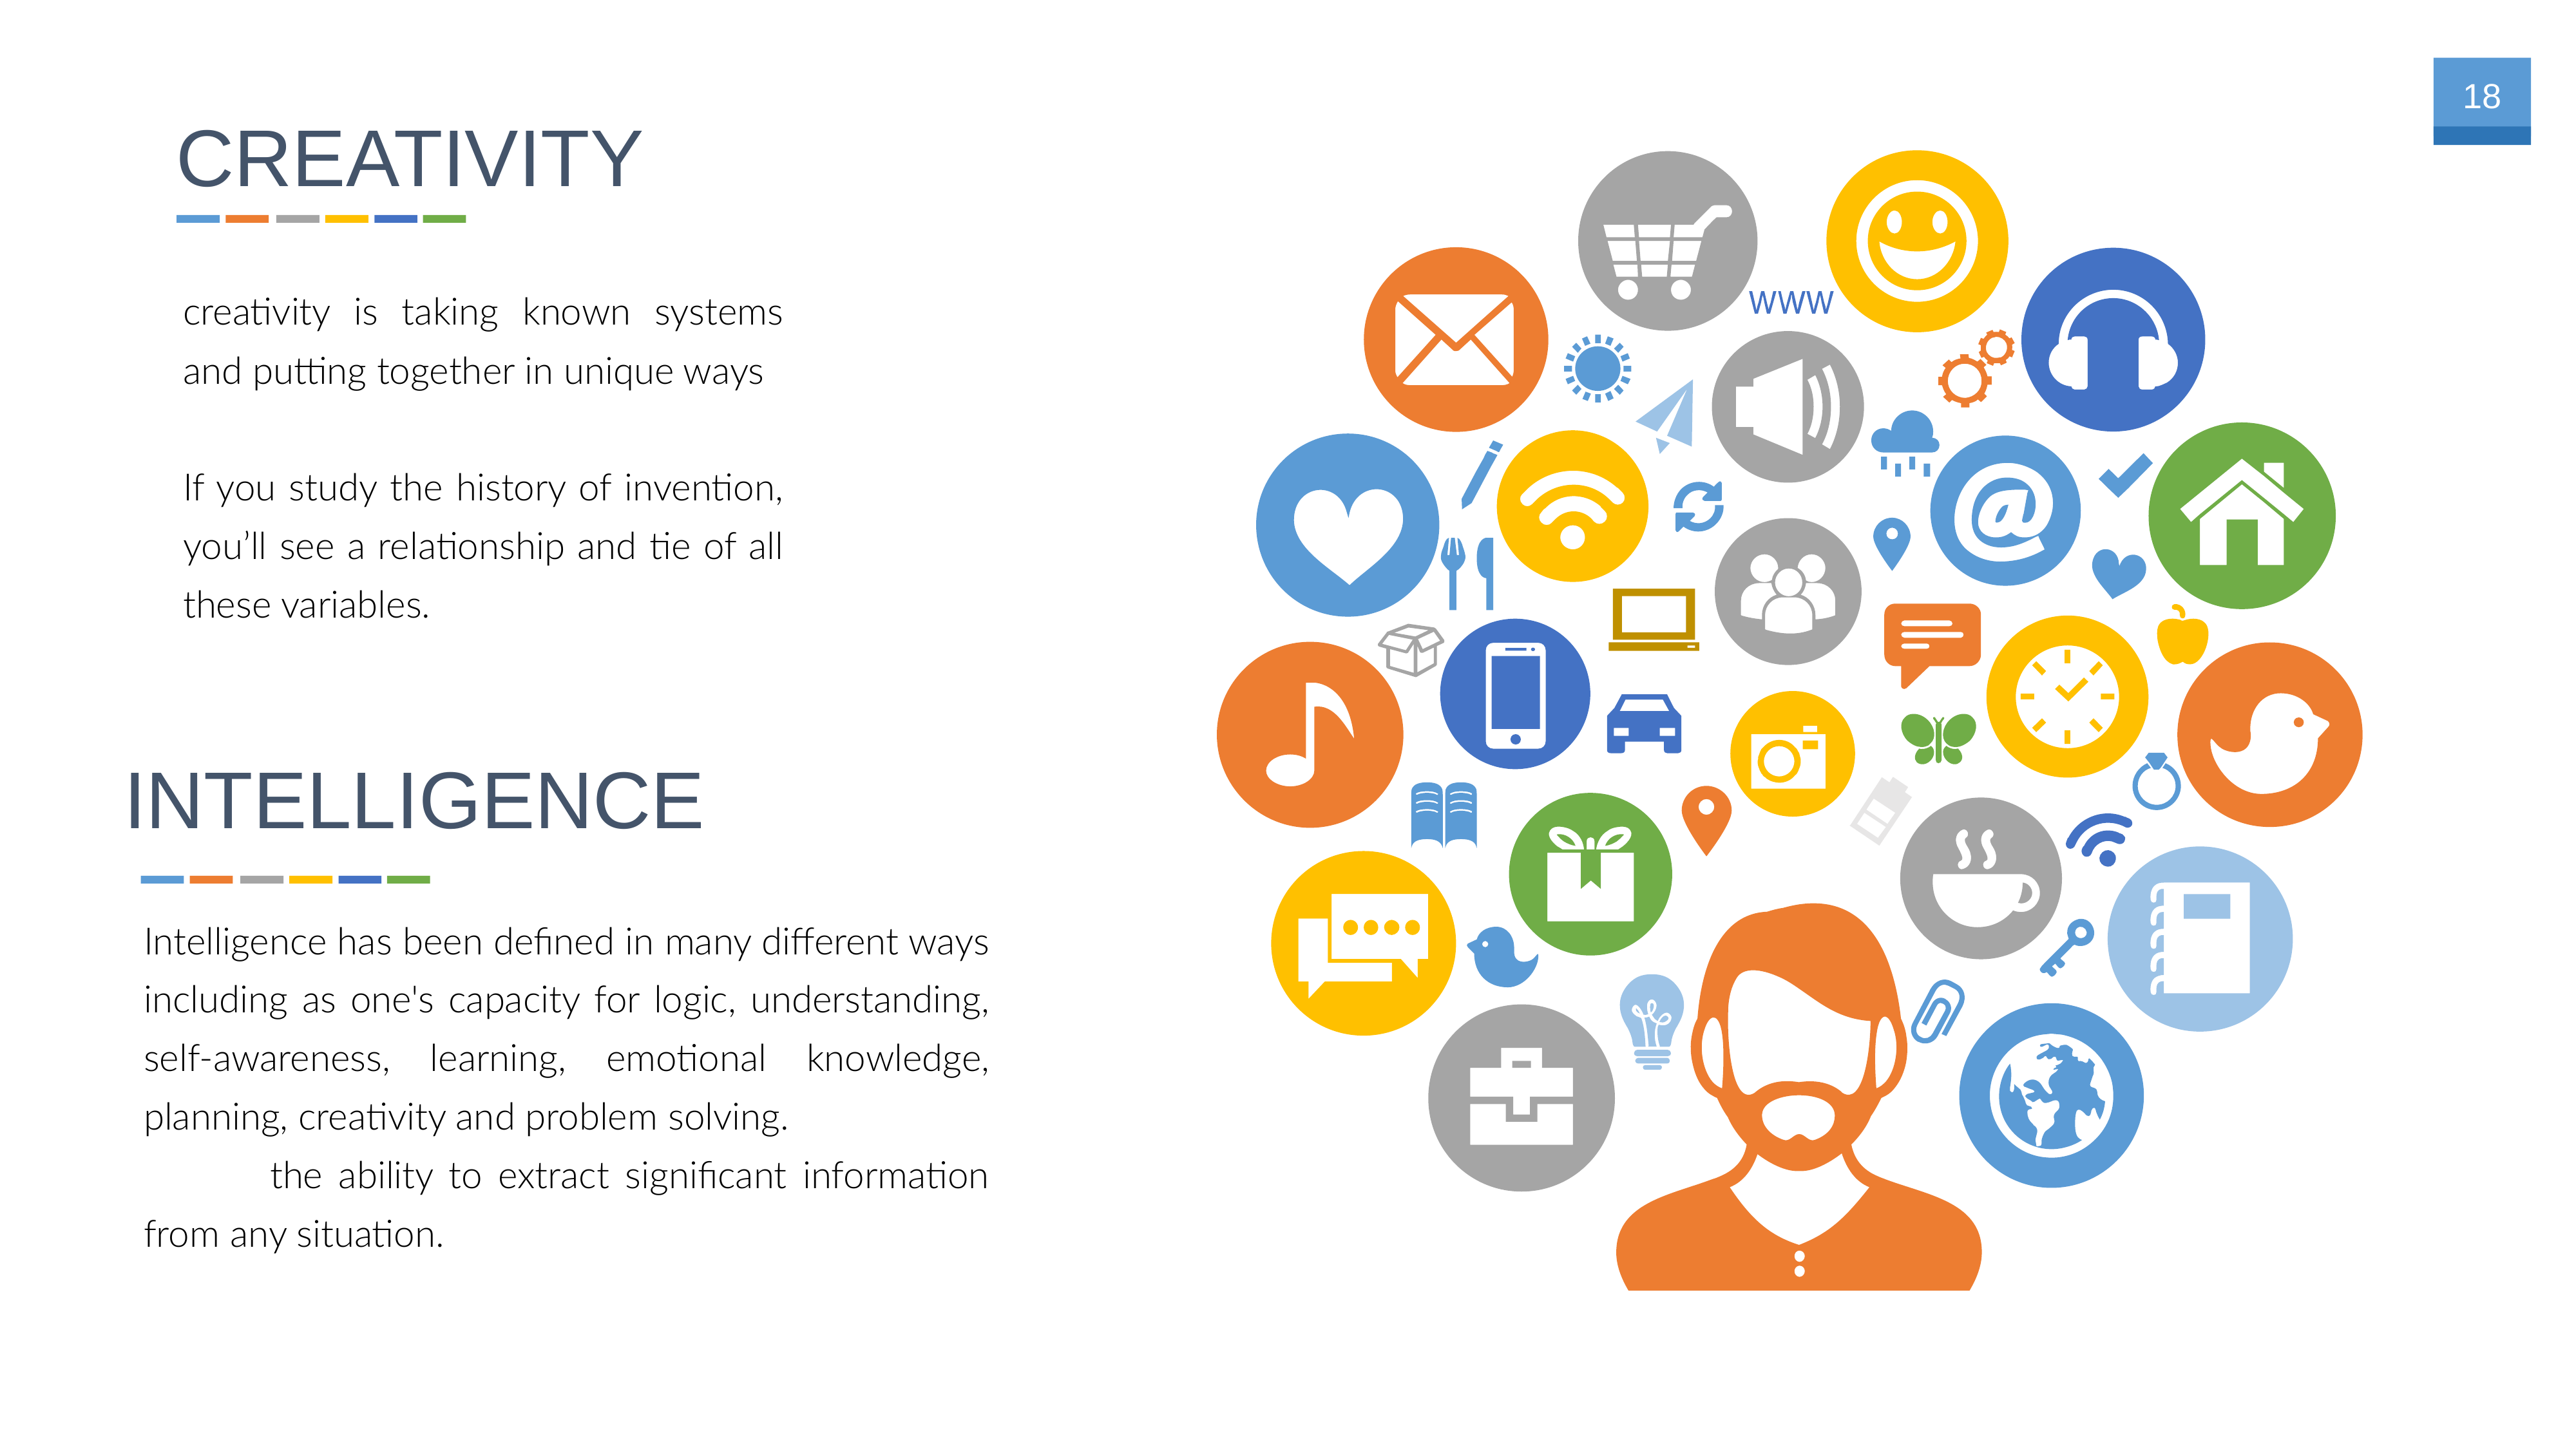

CREATIVITY

creativity is taking known systems and putting together in unique ways

If you study the history of invention, you’ll see a relationship and tie of all these variables.

INTELLIGENCE

Intelligence has been defined in many different ways including as one's capacity for logic, understanding, self-awareness, learning, emotional knowledge, planning, creativity and problem solving.
        the ability to extract significant information from any situation.